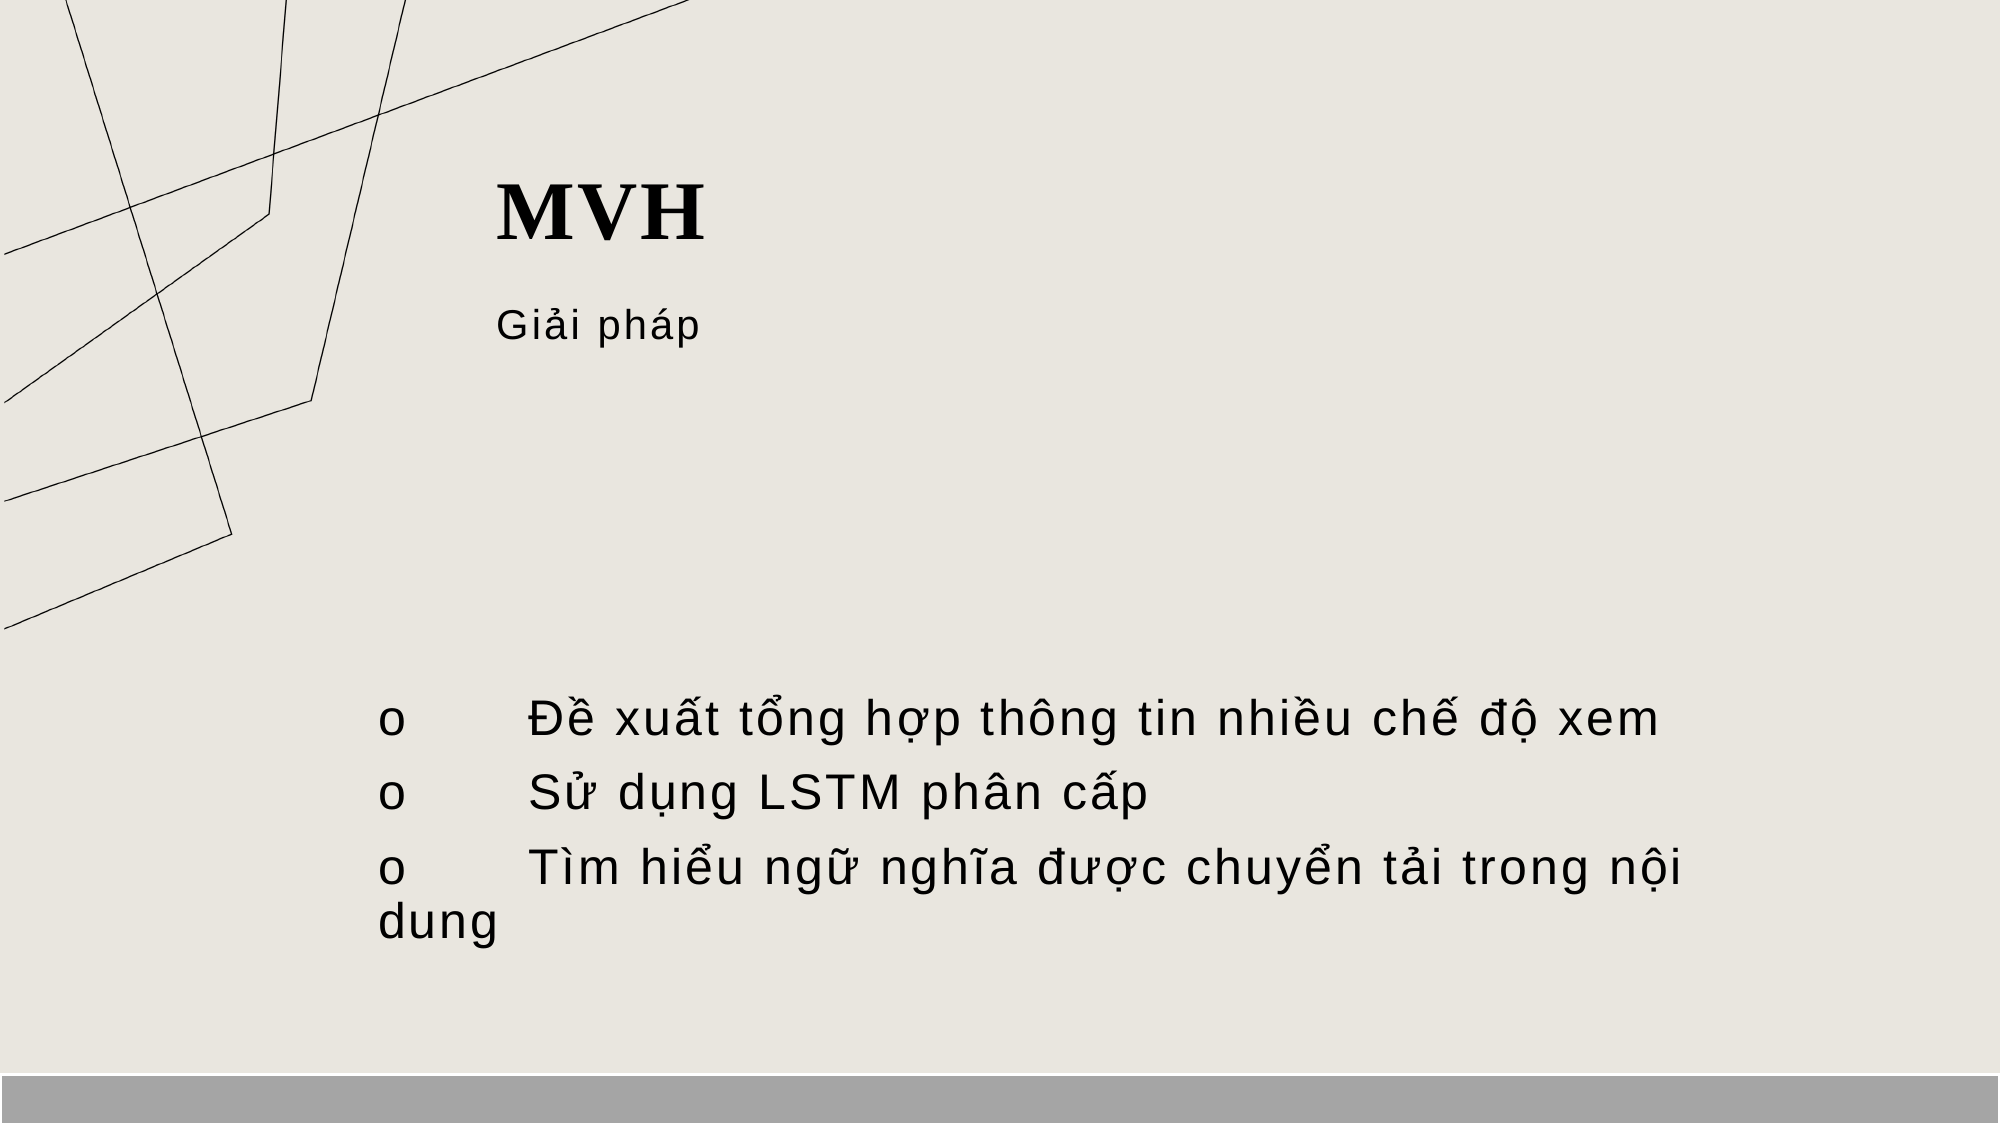

# MVH
Giải pháp

o	Đề xuất tổng hợp thông tin nhiều chế độ xem
o	Sử dụng LSTM phân cấp
o	Tìm hiểu ngữ nghĩa được chuyển tải trong nội dung